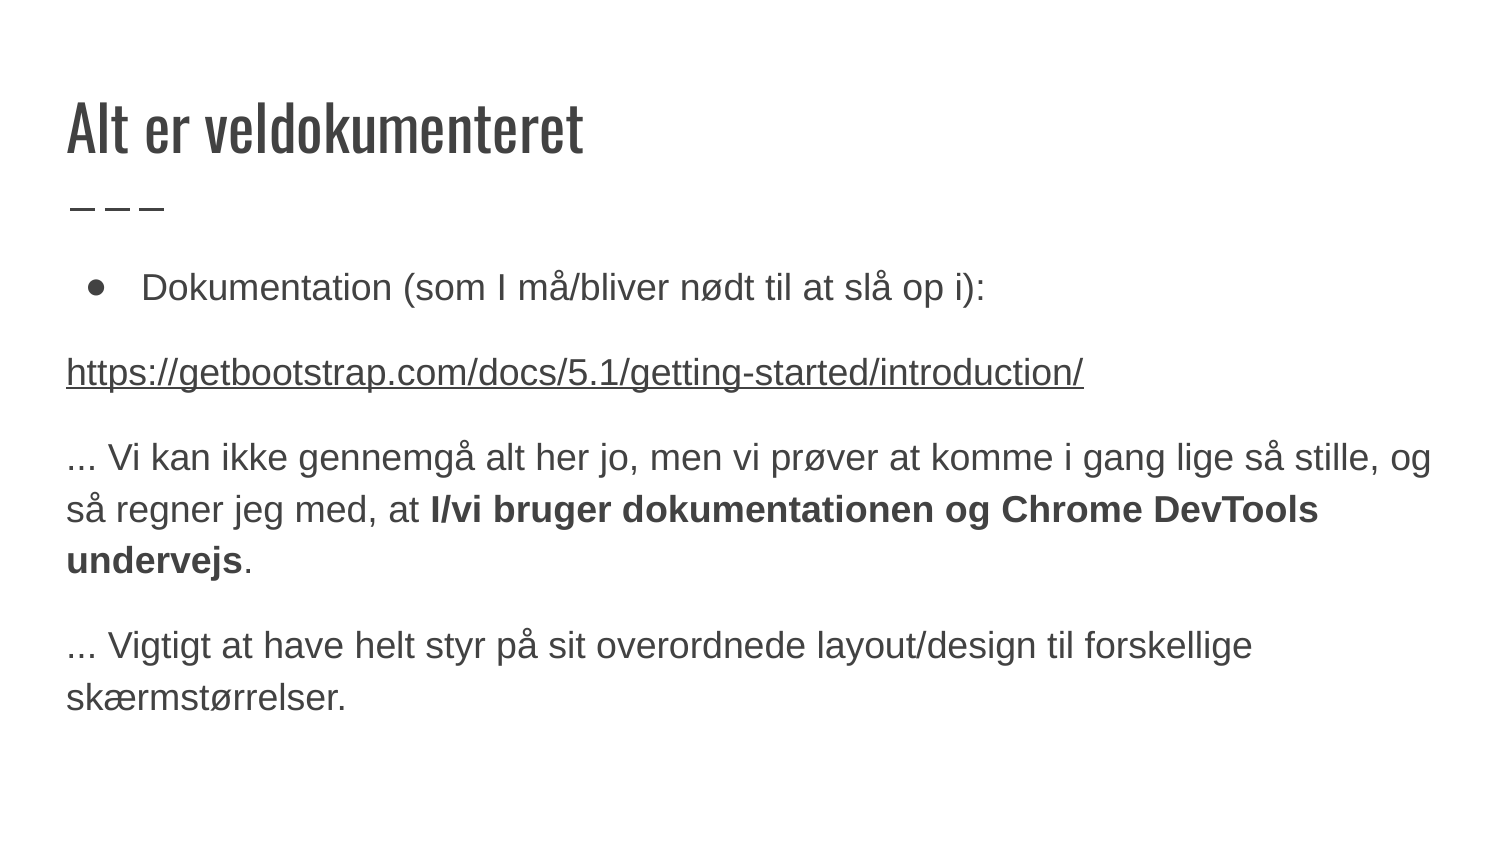

# Alt er veldokumenteret
Dokumentation (som I må/bliver nødt til at slå op i):
https://getbootstrap.com/docs/5.1/getting-started/introduction/
... Vi kan ikke gennemgå alt her jo, men vi prøver at komme i gang lige så stille, og så regner jeg med, at I/vi bruger dokumentationen og Chrome DevTools undervejs.
... Vigtigt at have helt styr på sit overordnede layout/design til forskellige skærmstørrelser.